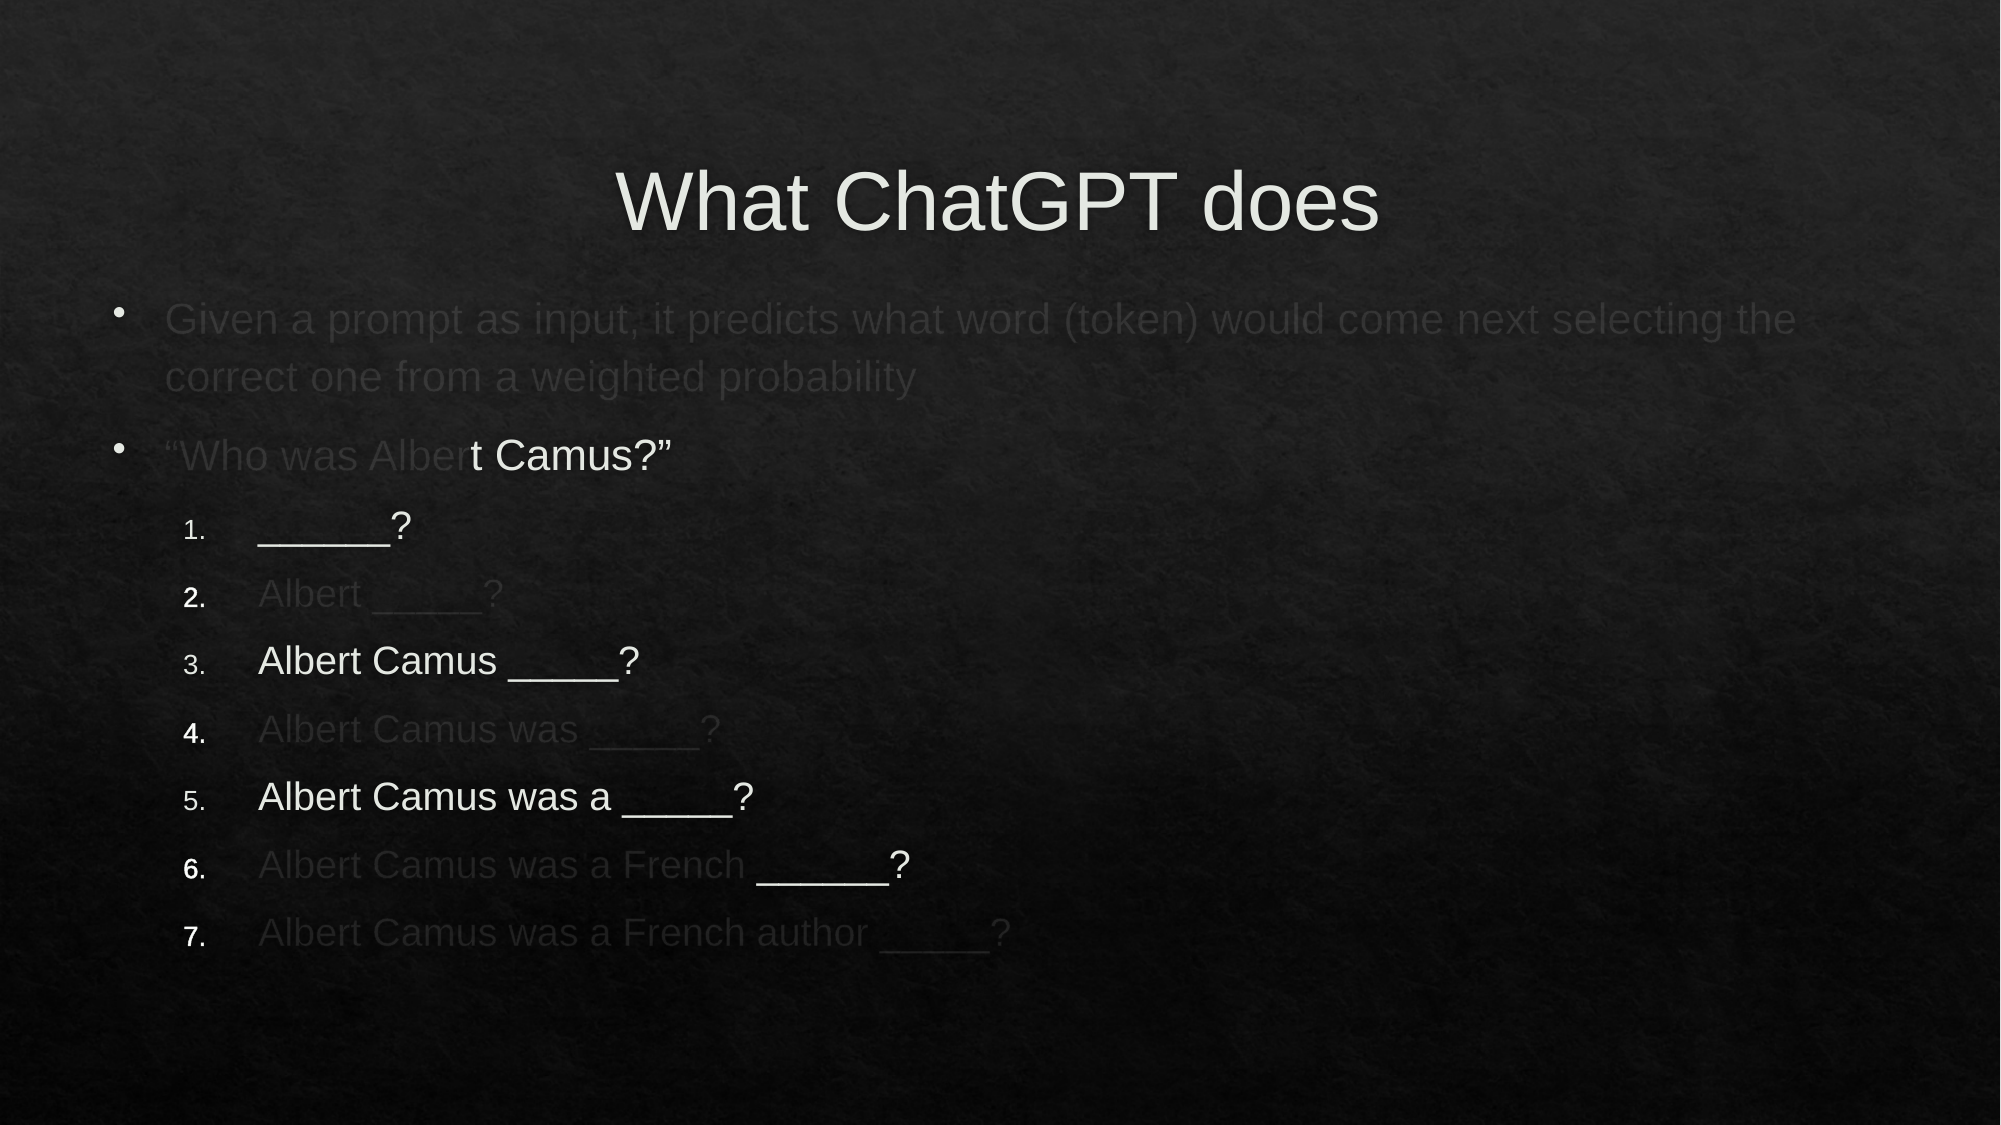

# What ChatGPT does
Given a prompt as input, it predicts what word (token) would come next selecting the correct one from a weighted probability
“Who was Albert Camus?”
______?
Albert _____?
Albert Camus _____?
Albert Camus was _____?
Albert Camus was a _____?
Albert Camus was a French ______?
Albert Camus was a French author _____?